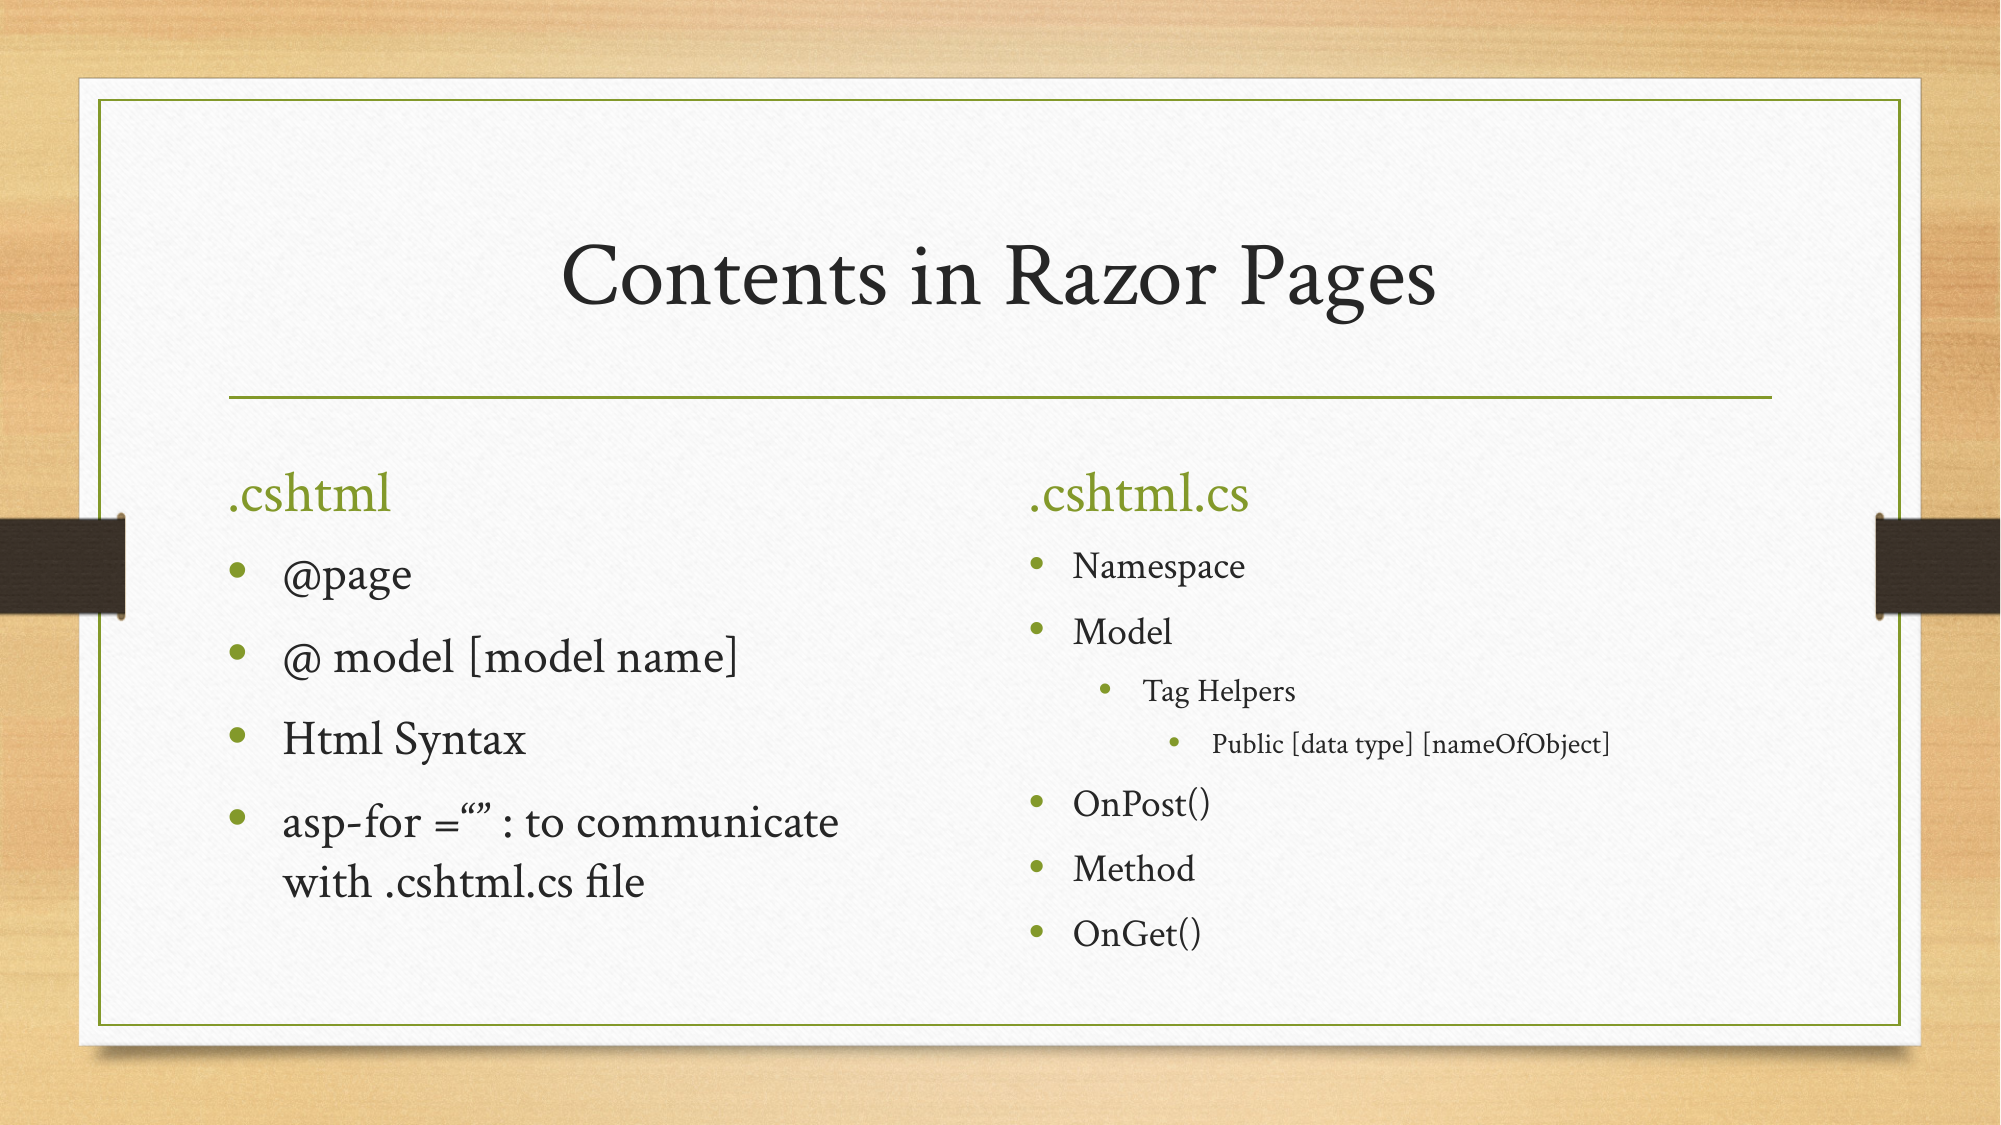

# Contents in Razor Pages
.cshtml
.cshtml.cs
@page
@ model [model name]
Html Syntax
asp-for =“” : to communicate with .cshtml.cs file
Namespace
Model
Tag Helpers
Public [data type] [nameOfObject]
OnPost()
Method
OnGet()